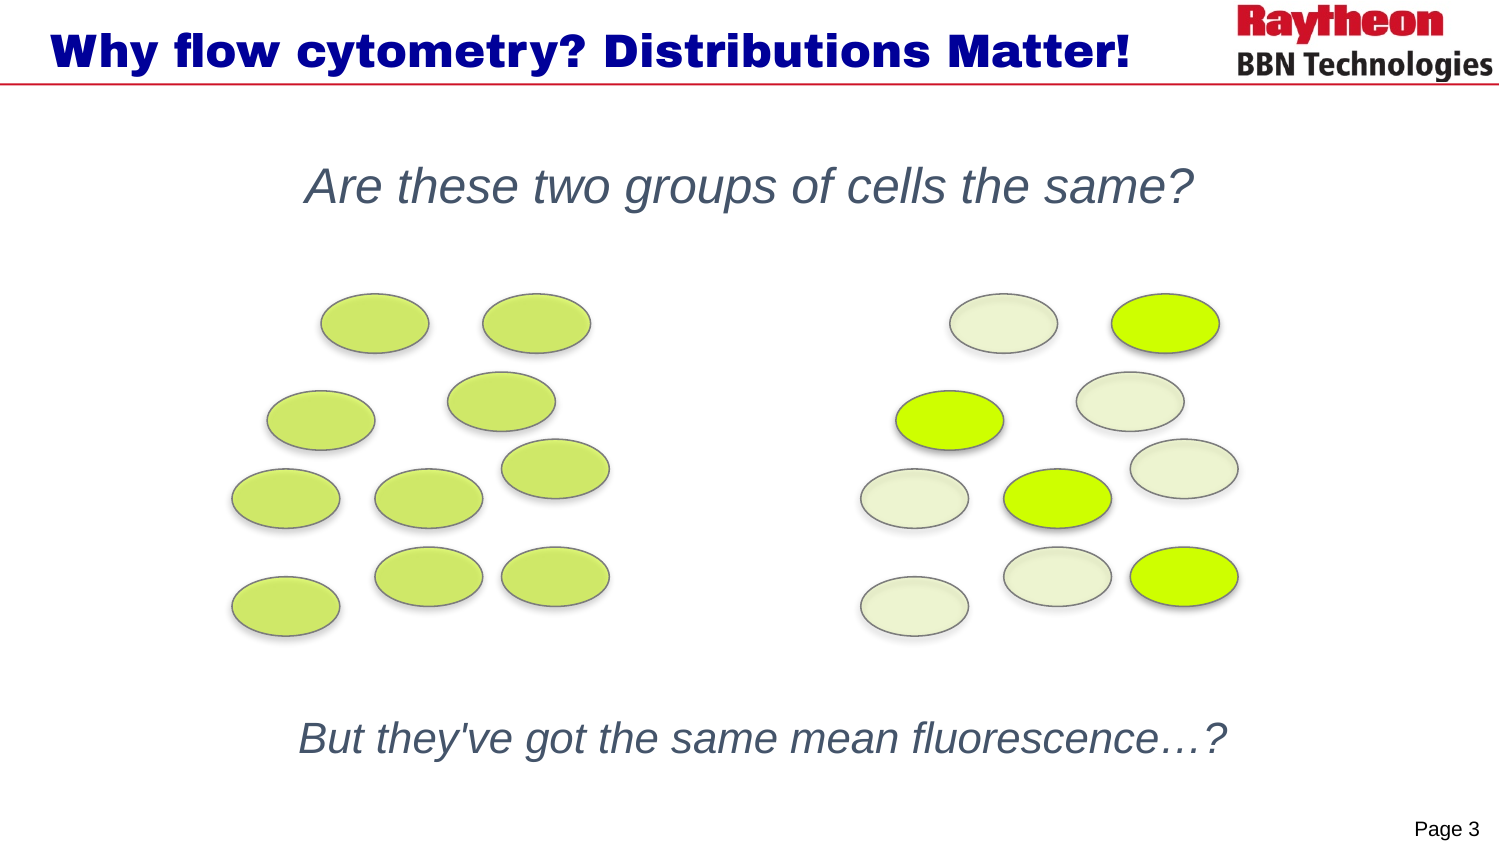

# Why flow cytometry? Distributions Matter!
Are these two groups of cells the same?

But they've got the same mean fluorescence…?